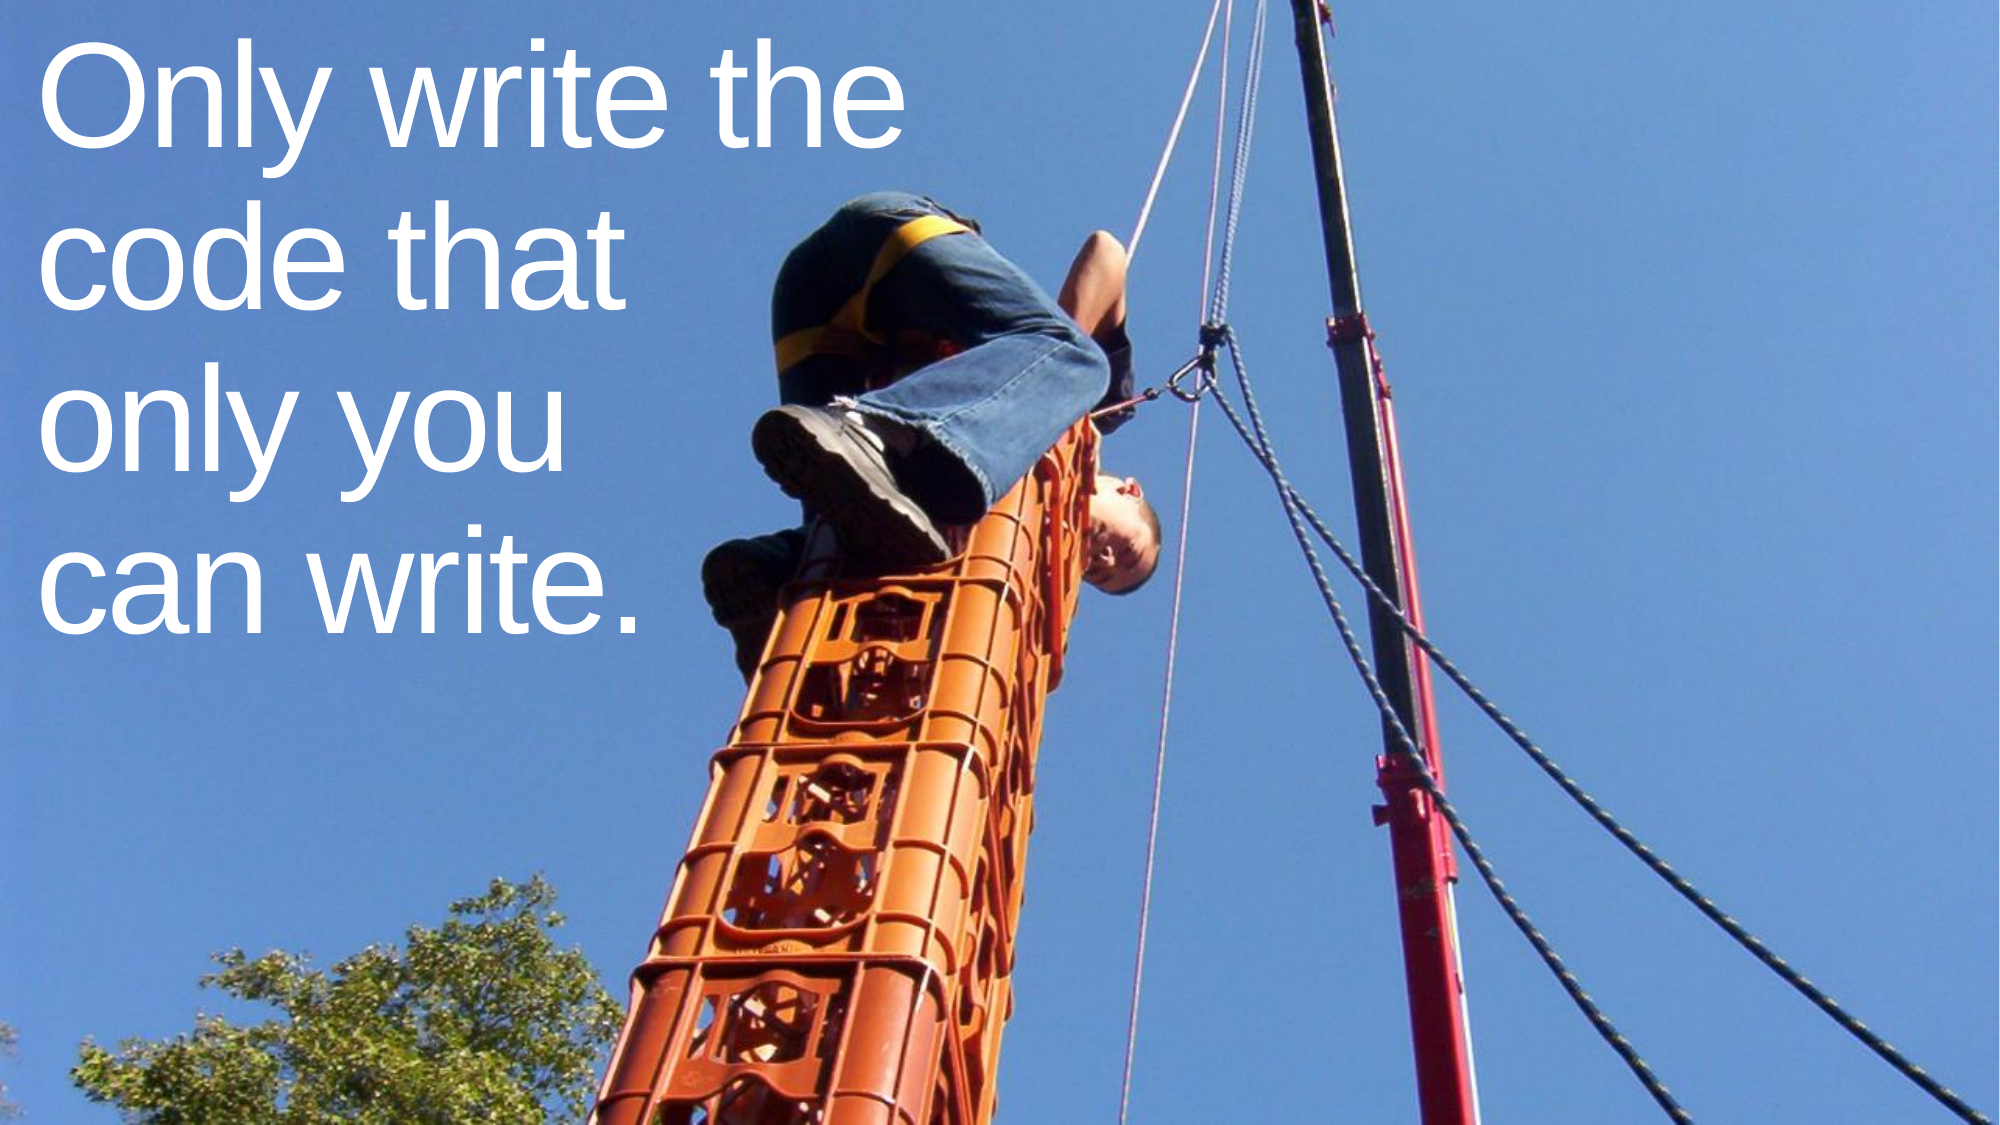

Only write the code that
only you
can write.